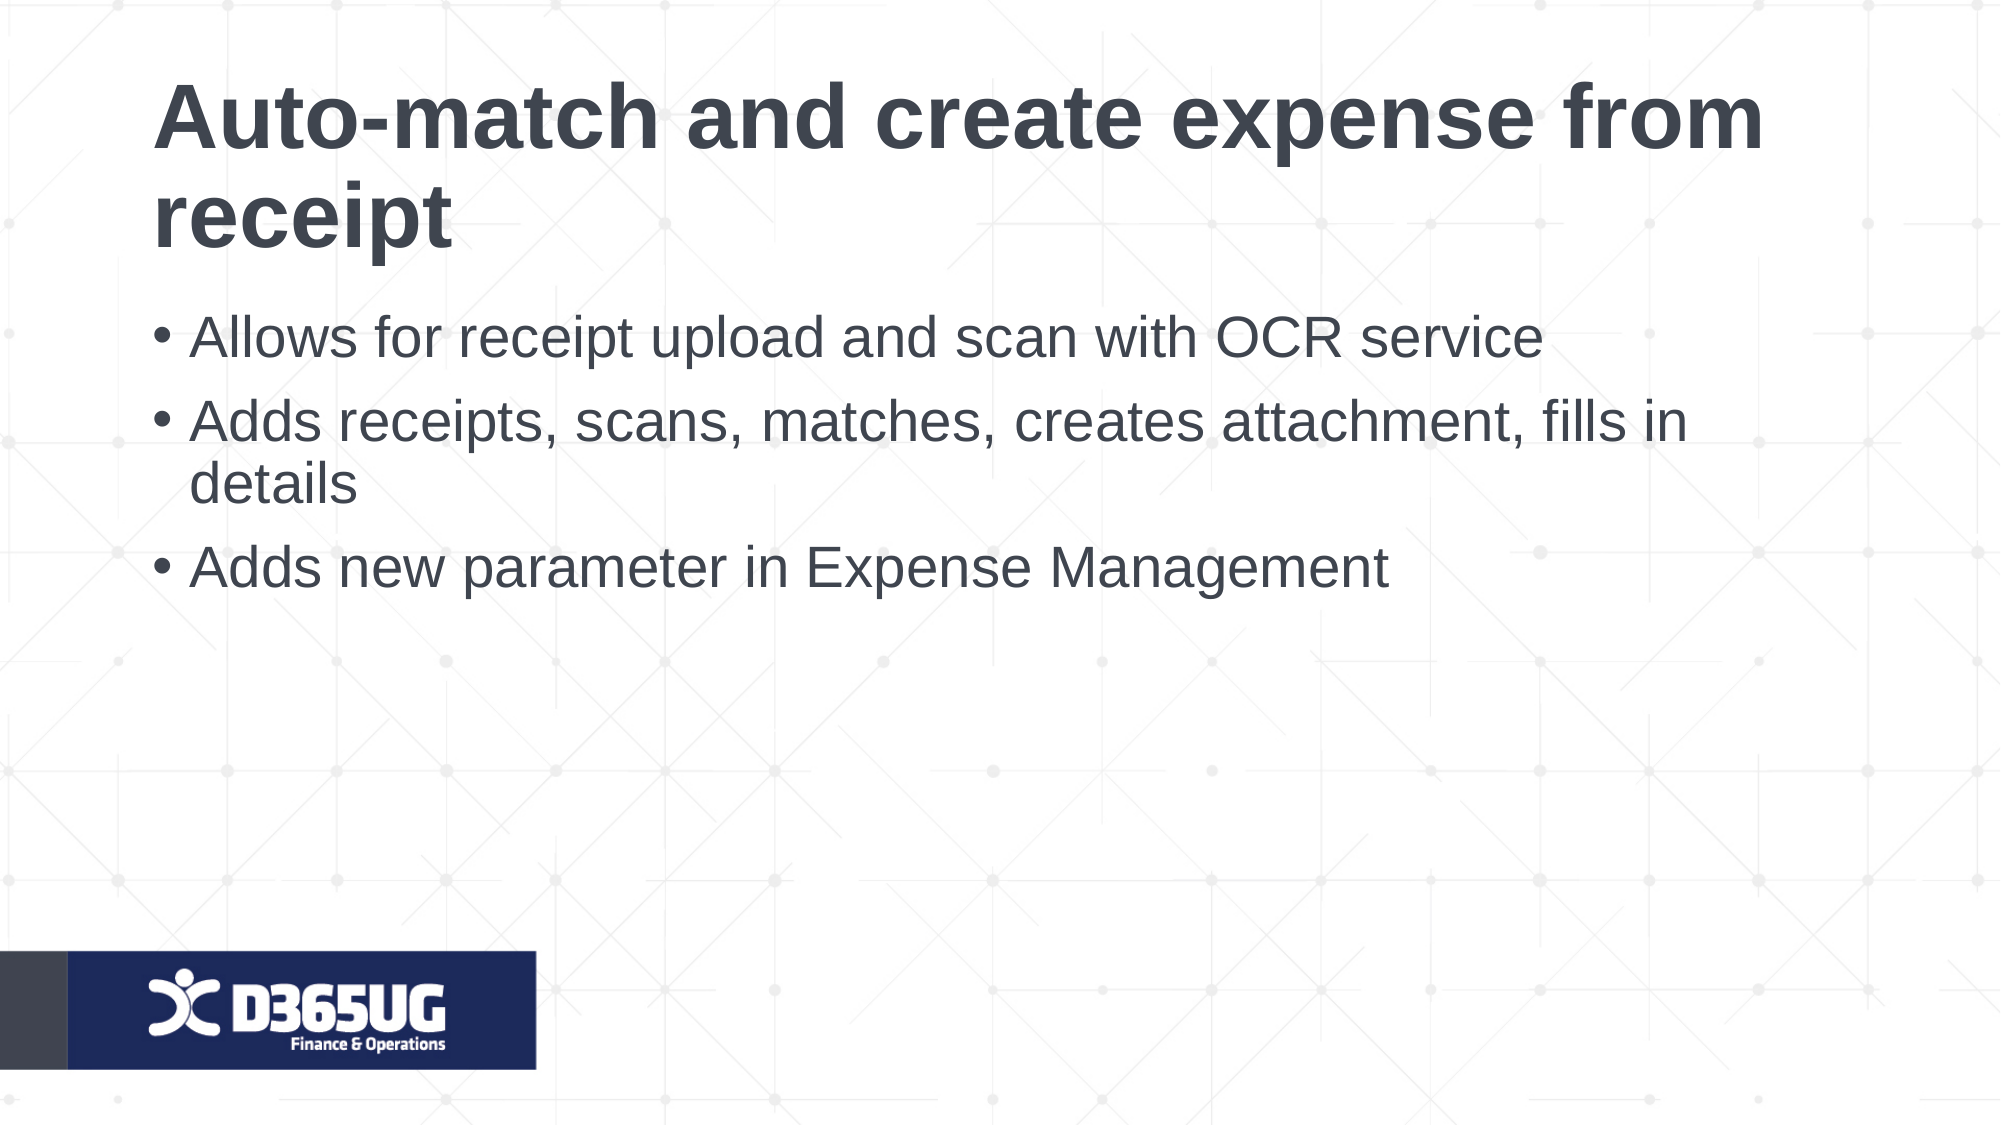

# Auto-match and create expense from receipt
Allows for receipt upload and scan with OCR service
Adds receipts, scans, matches, creates attachment, fills in details
Adds new parameter in Expense Management